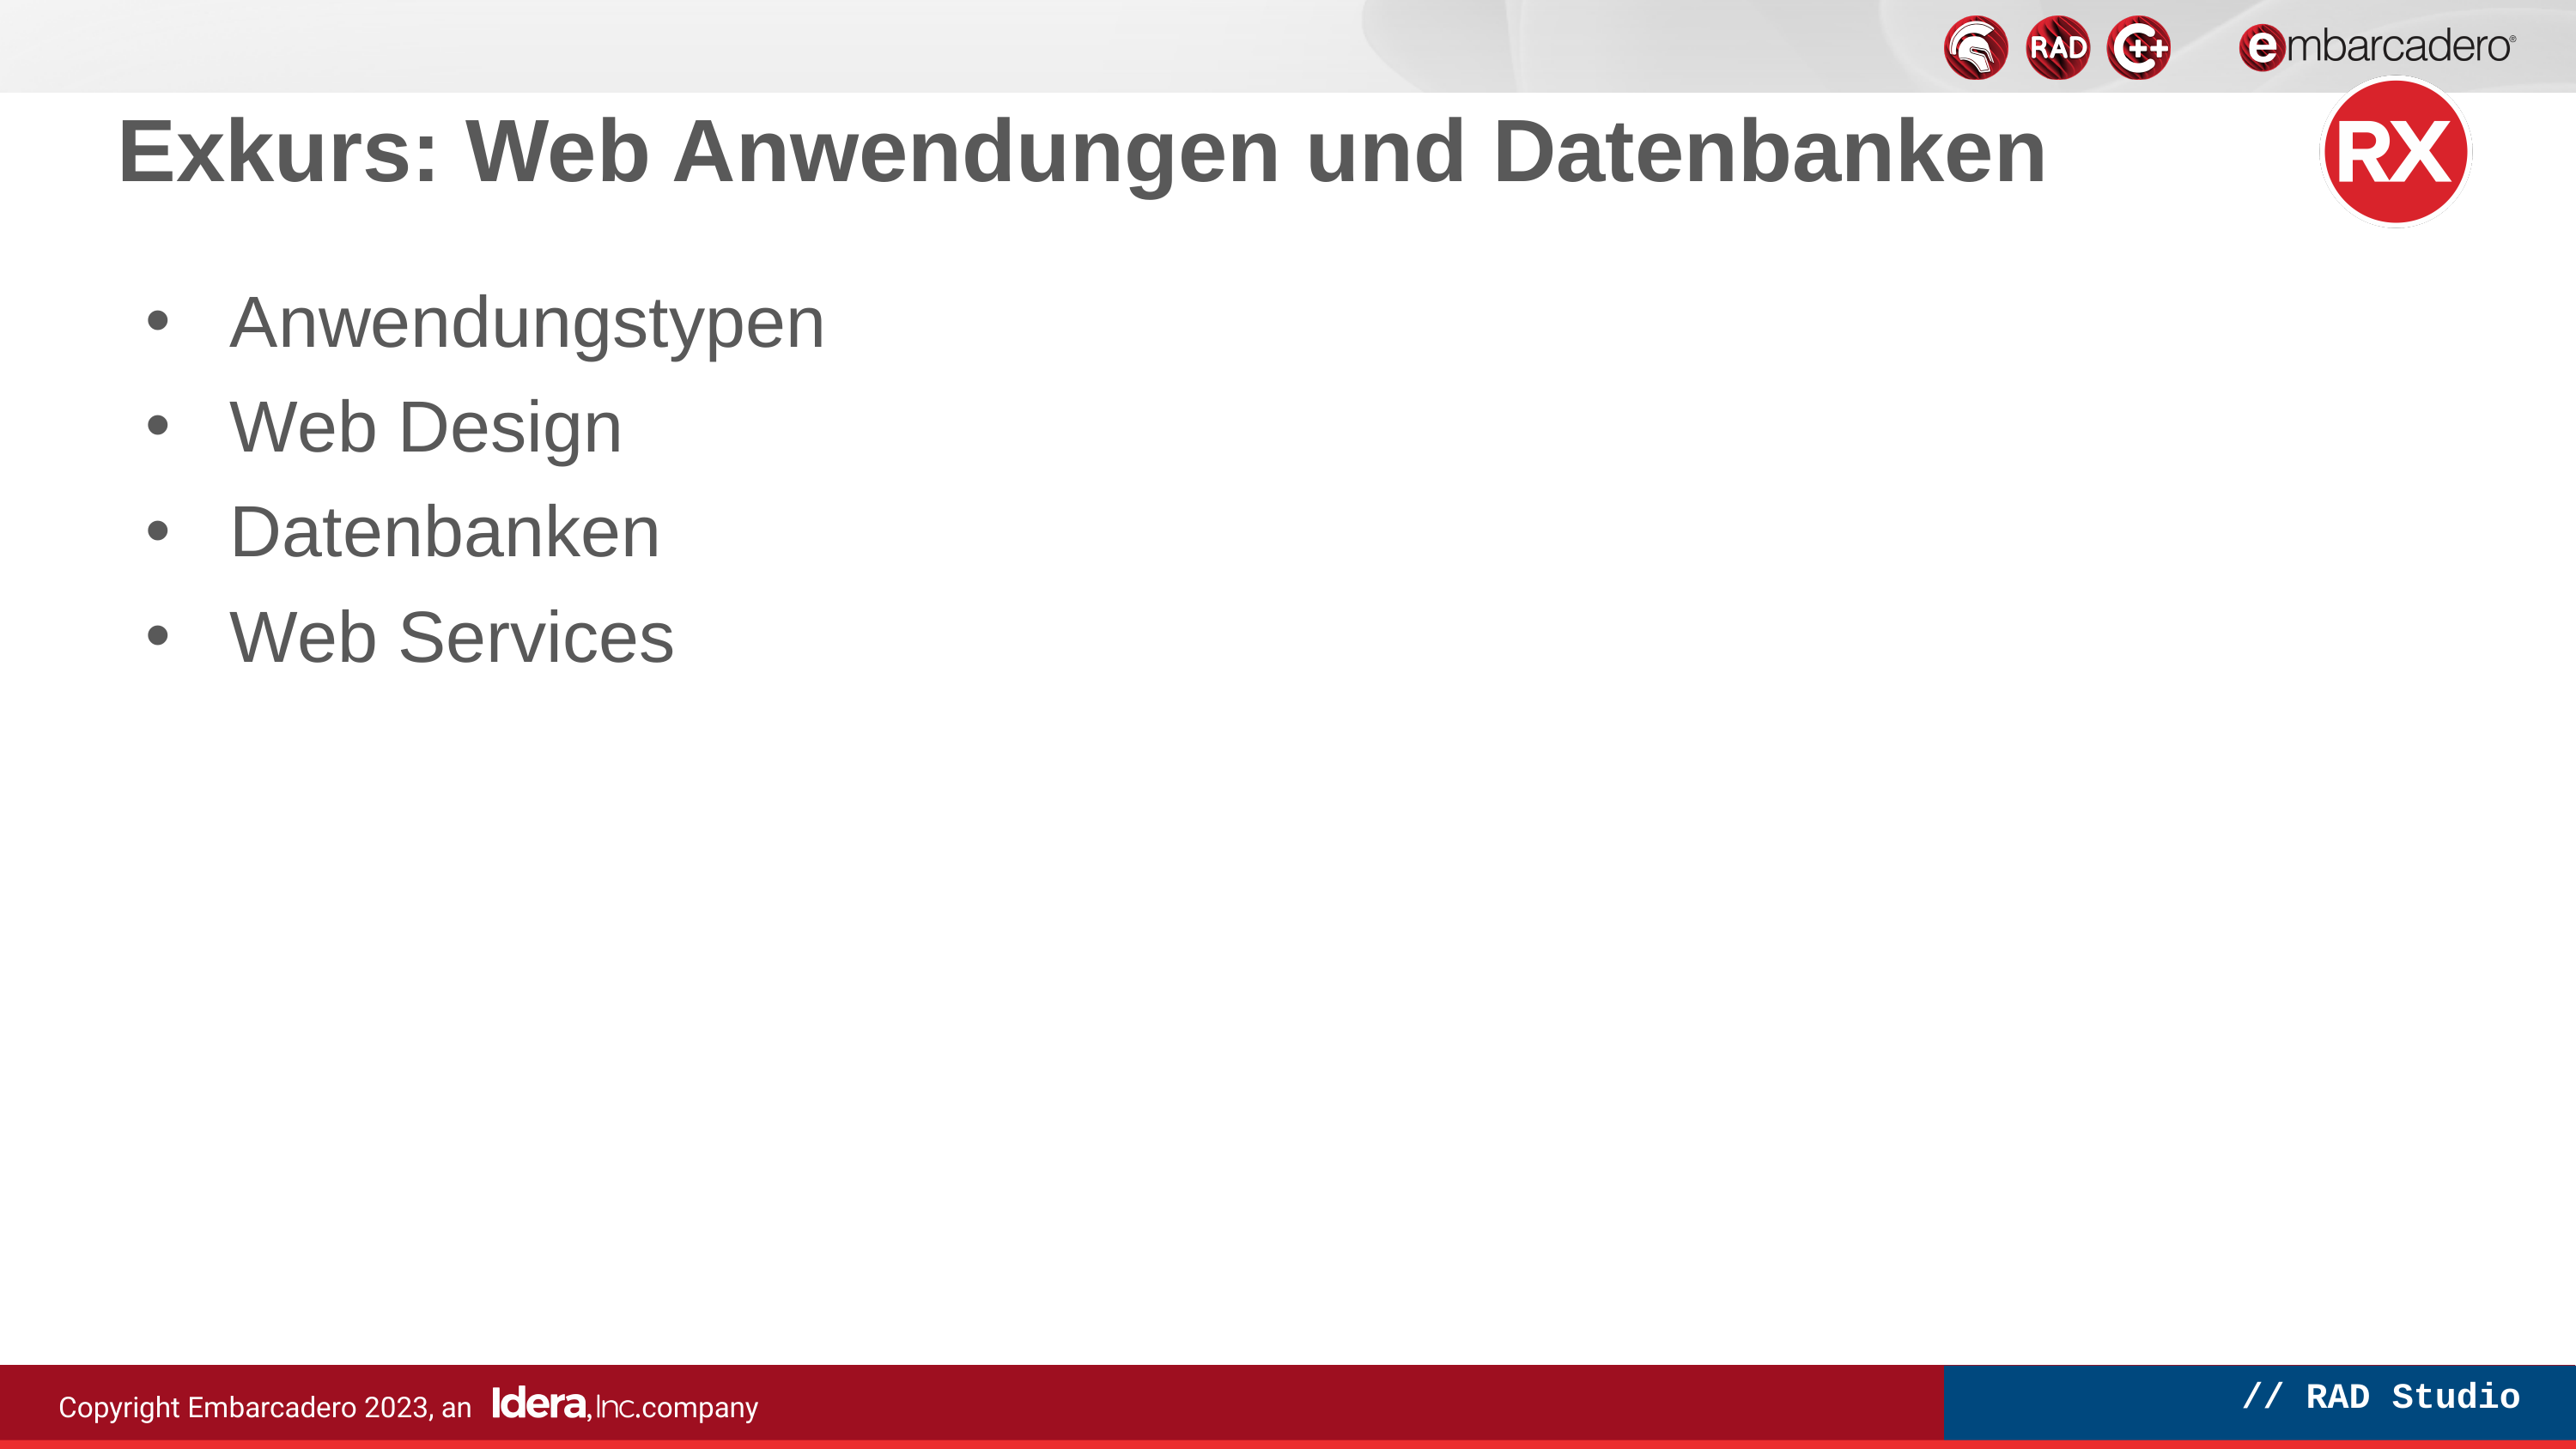

# Exkurs: Web Anwendungen und Datenbanken
Anwendungstypen
Web Design
Datenbanken
Web Services